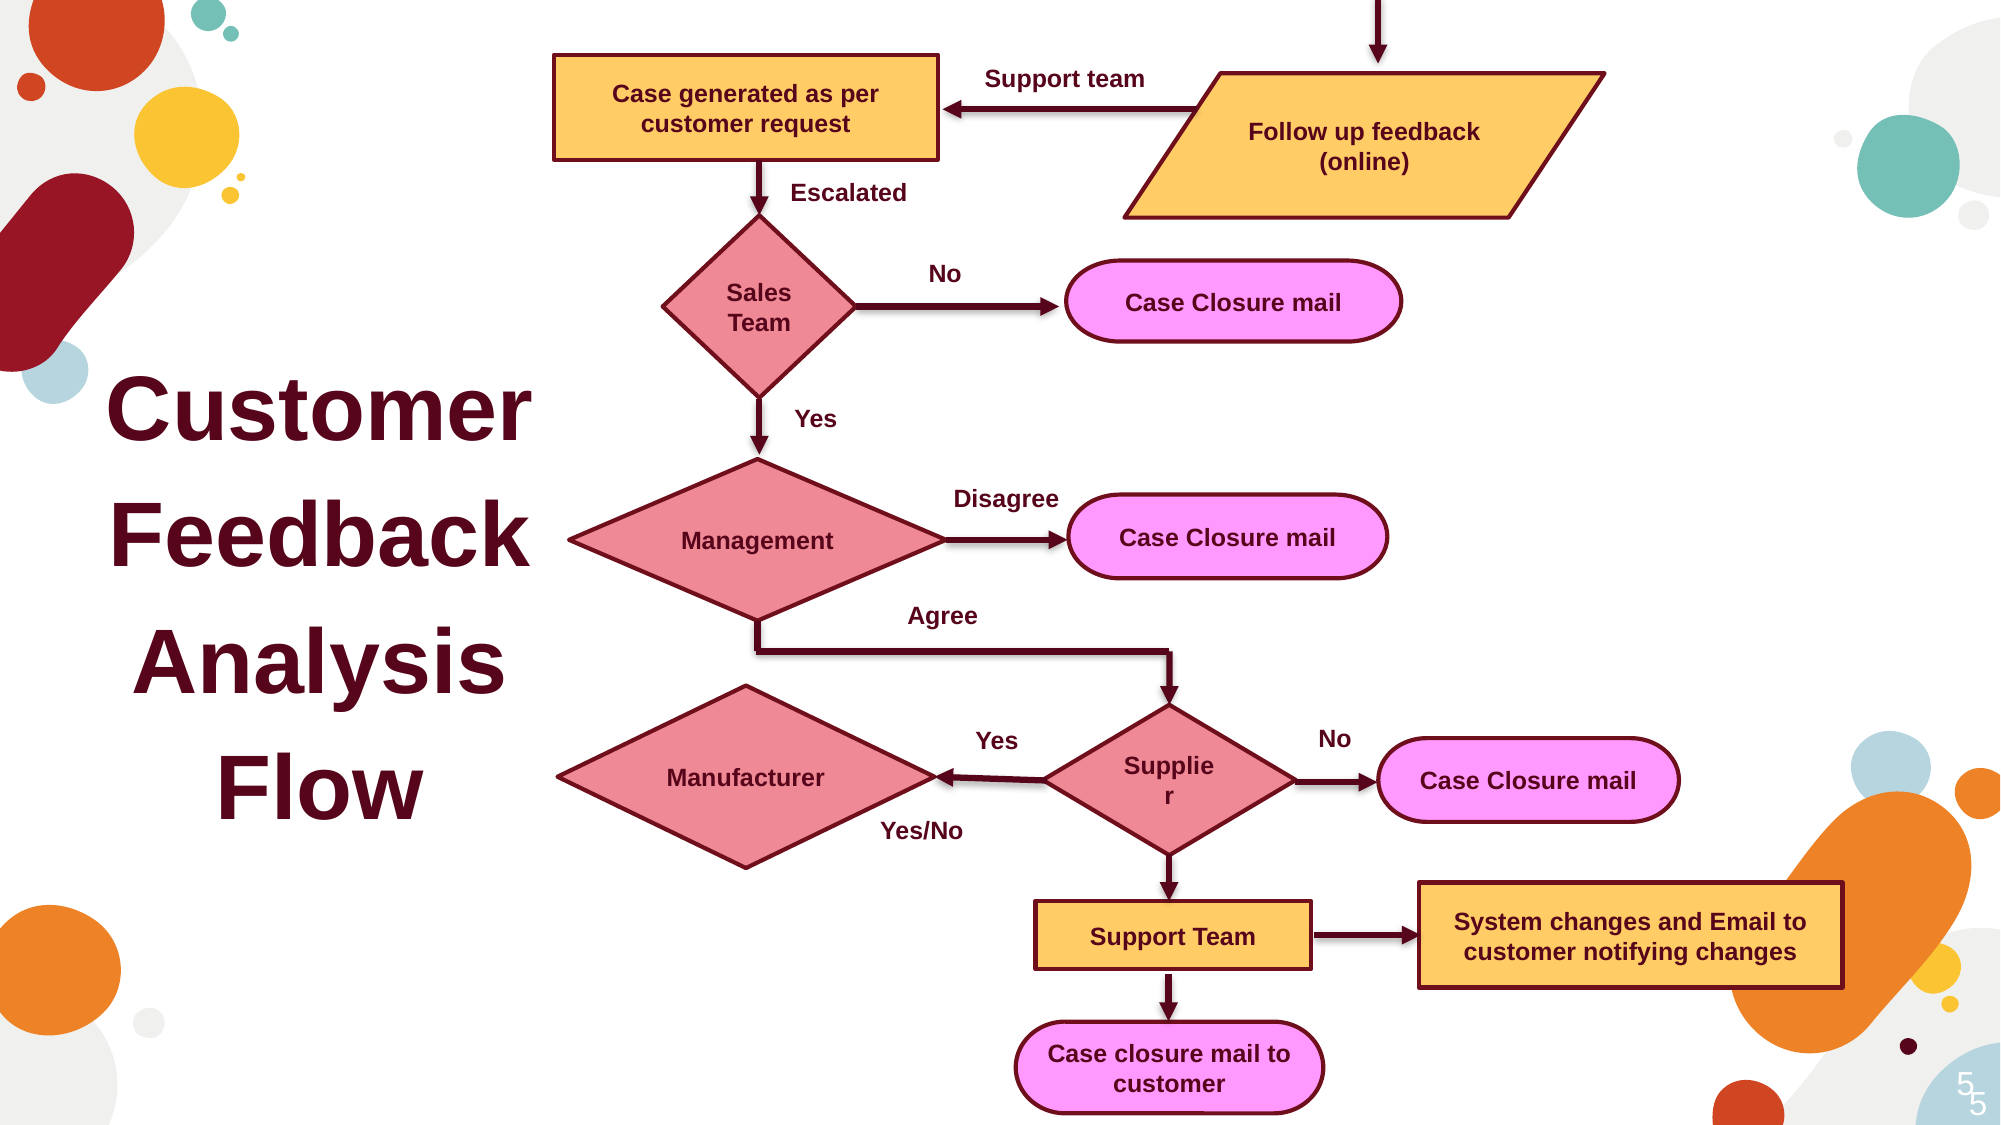

Case generated as per customer request
Support team
Follow up feedback
(online)
Escalated
Sales Team
No
Case Closure mail
Yes
Management
Disagree
Case Closure mail
Agree
Manufacturer
Supplier
No
Yes
Case Closure mail
Yes/No
System changes and Email to customer notifying changes
Support Team
Case closure mail to customer
Customer Feedback Analysis Flow
5
5